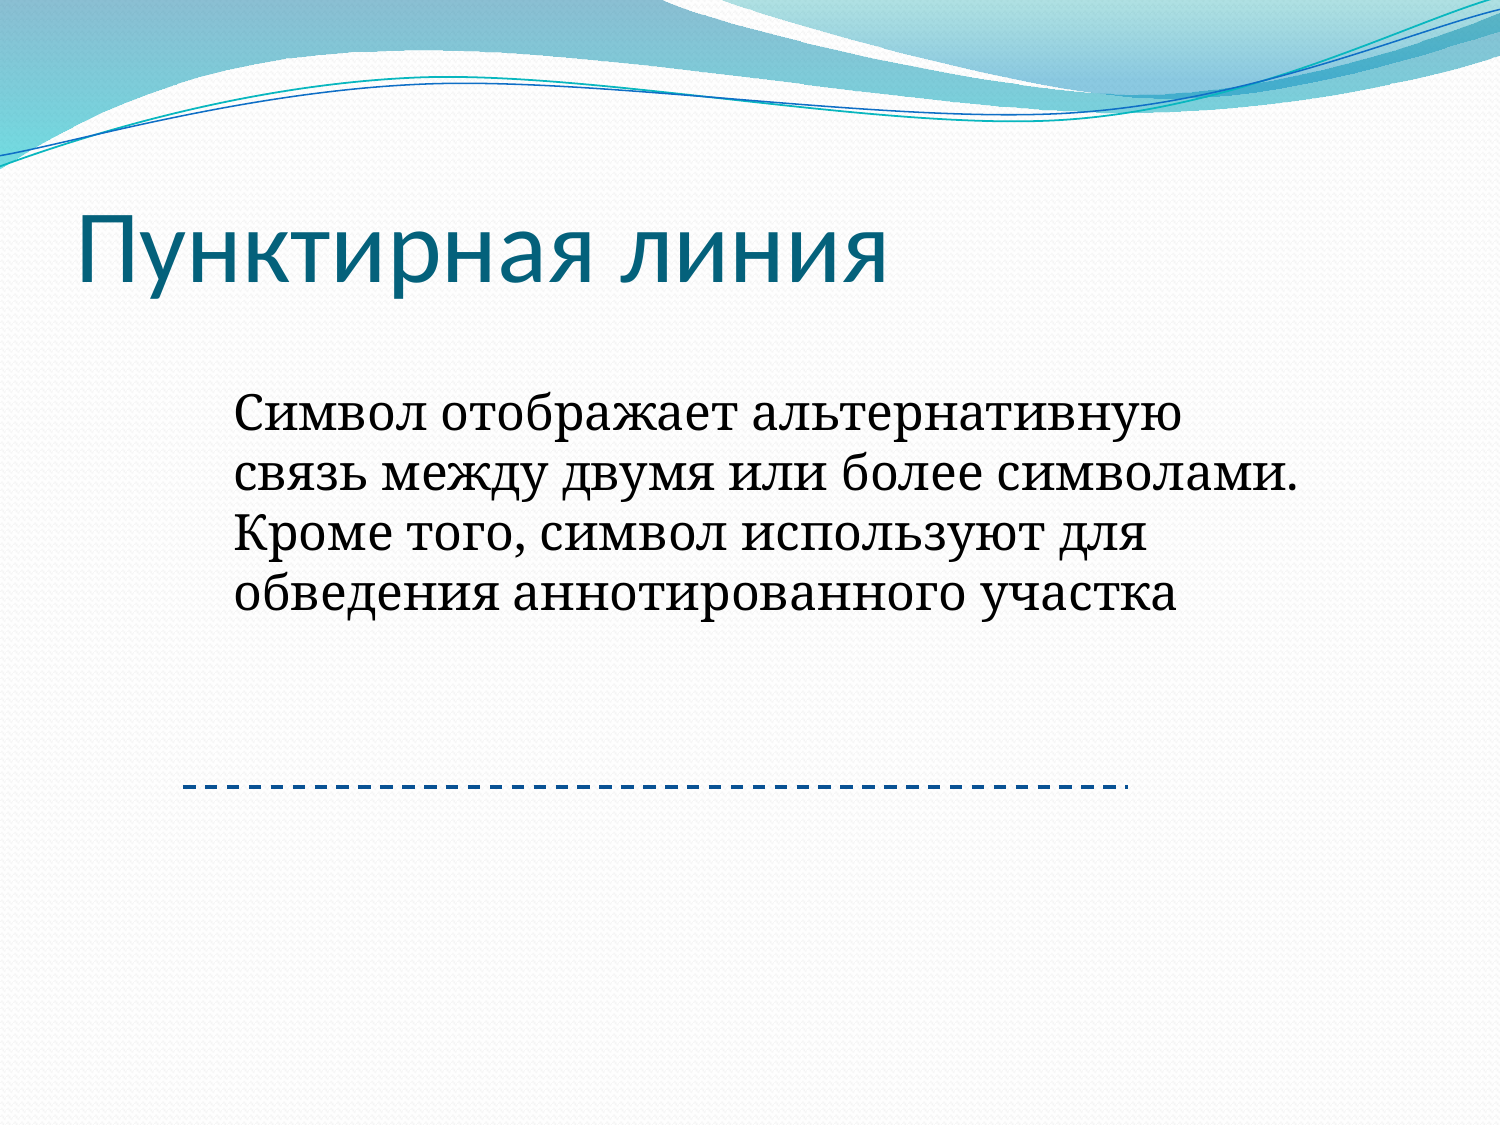

# Пунктирная линия
Символ отображает альтернативную связь между двумя или более символами. Кроме того, символ используют для обведения аннотированного участка